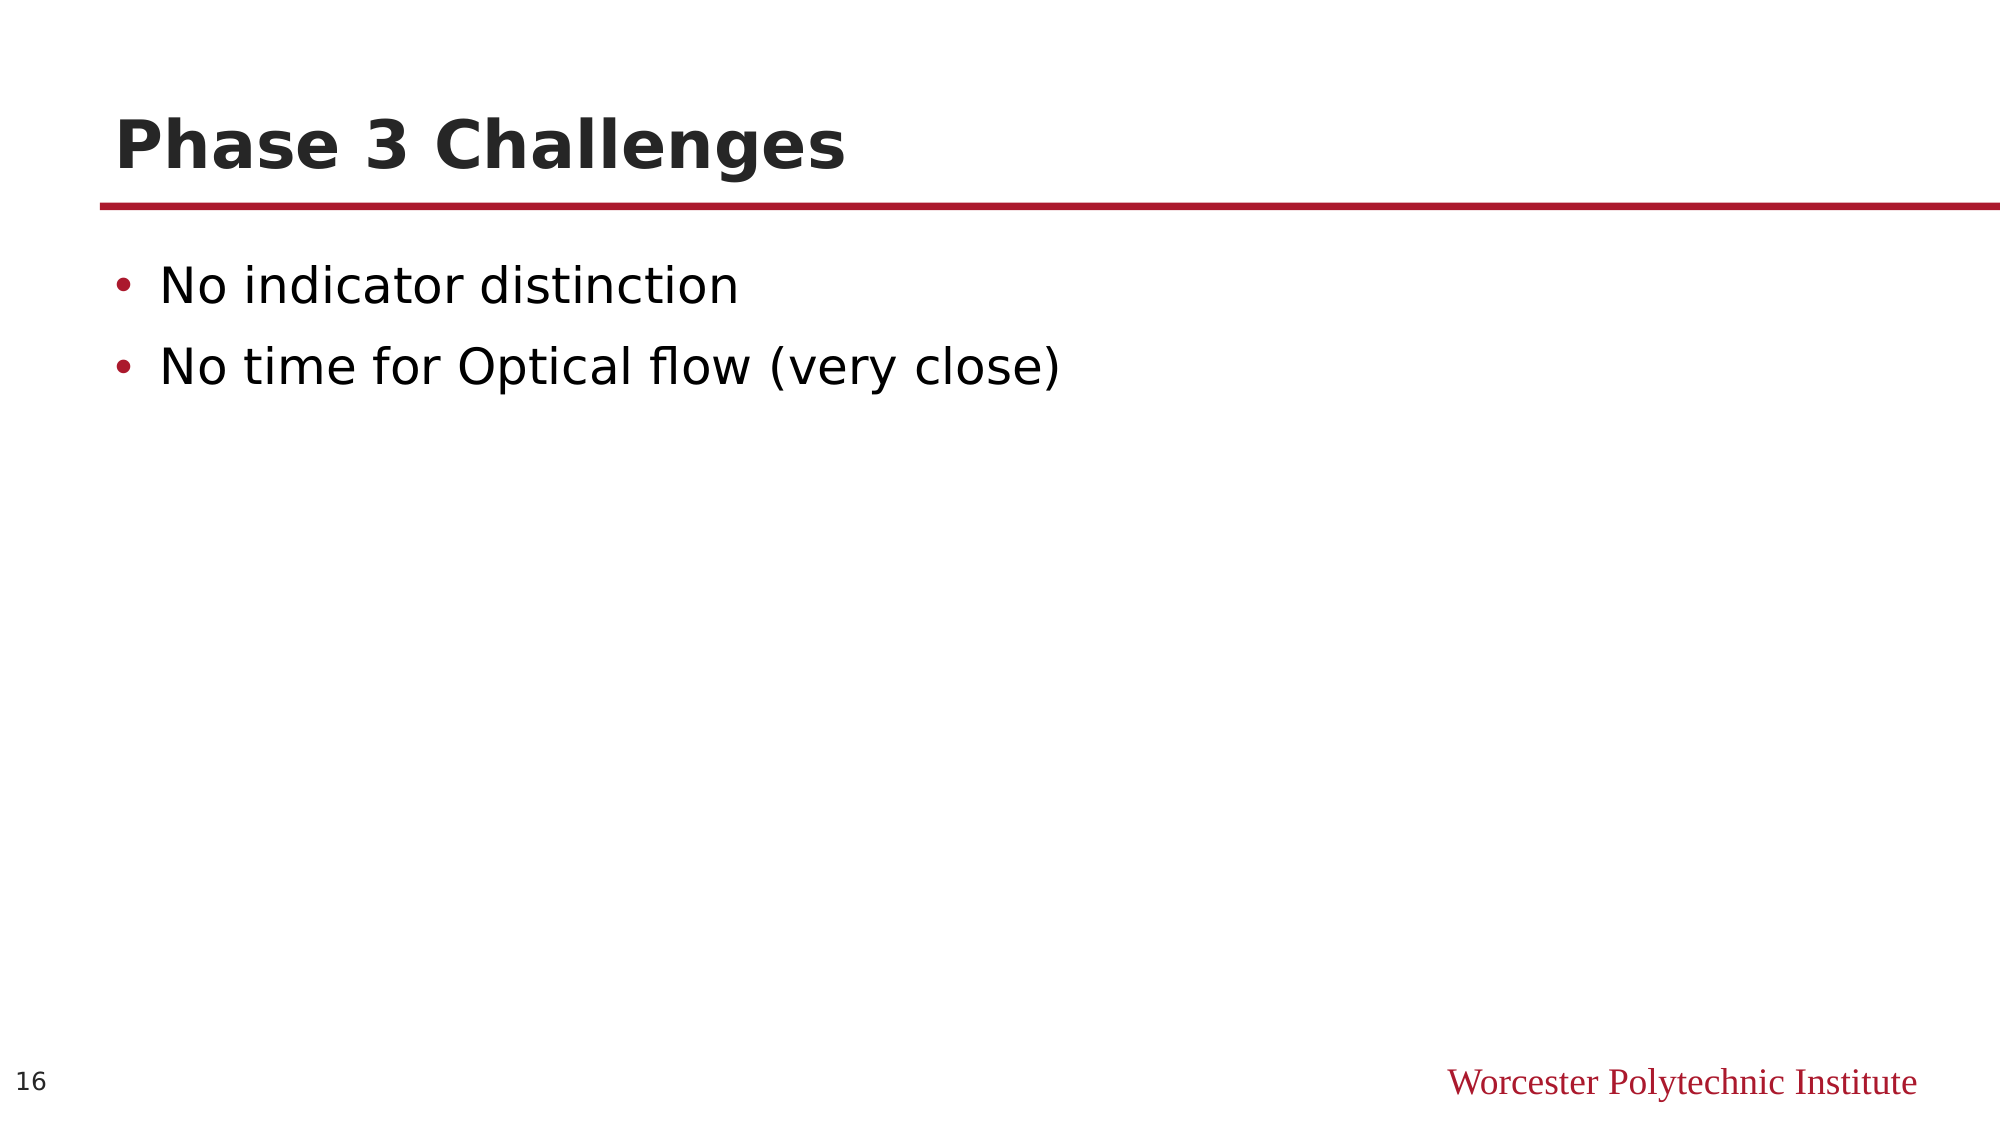

# Phase 3 Challenges
No indicator distinction
No time for Optical flow (very close)

16